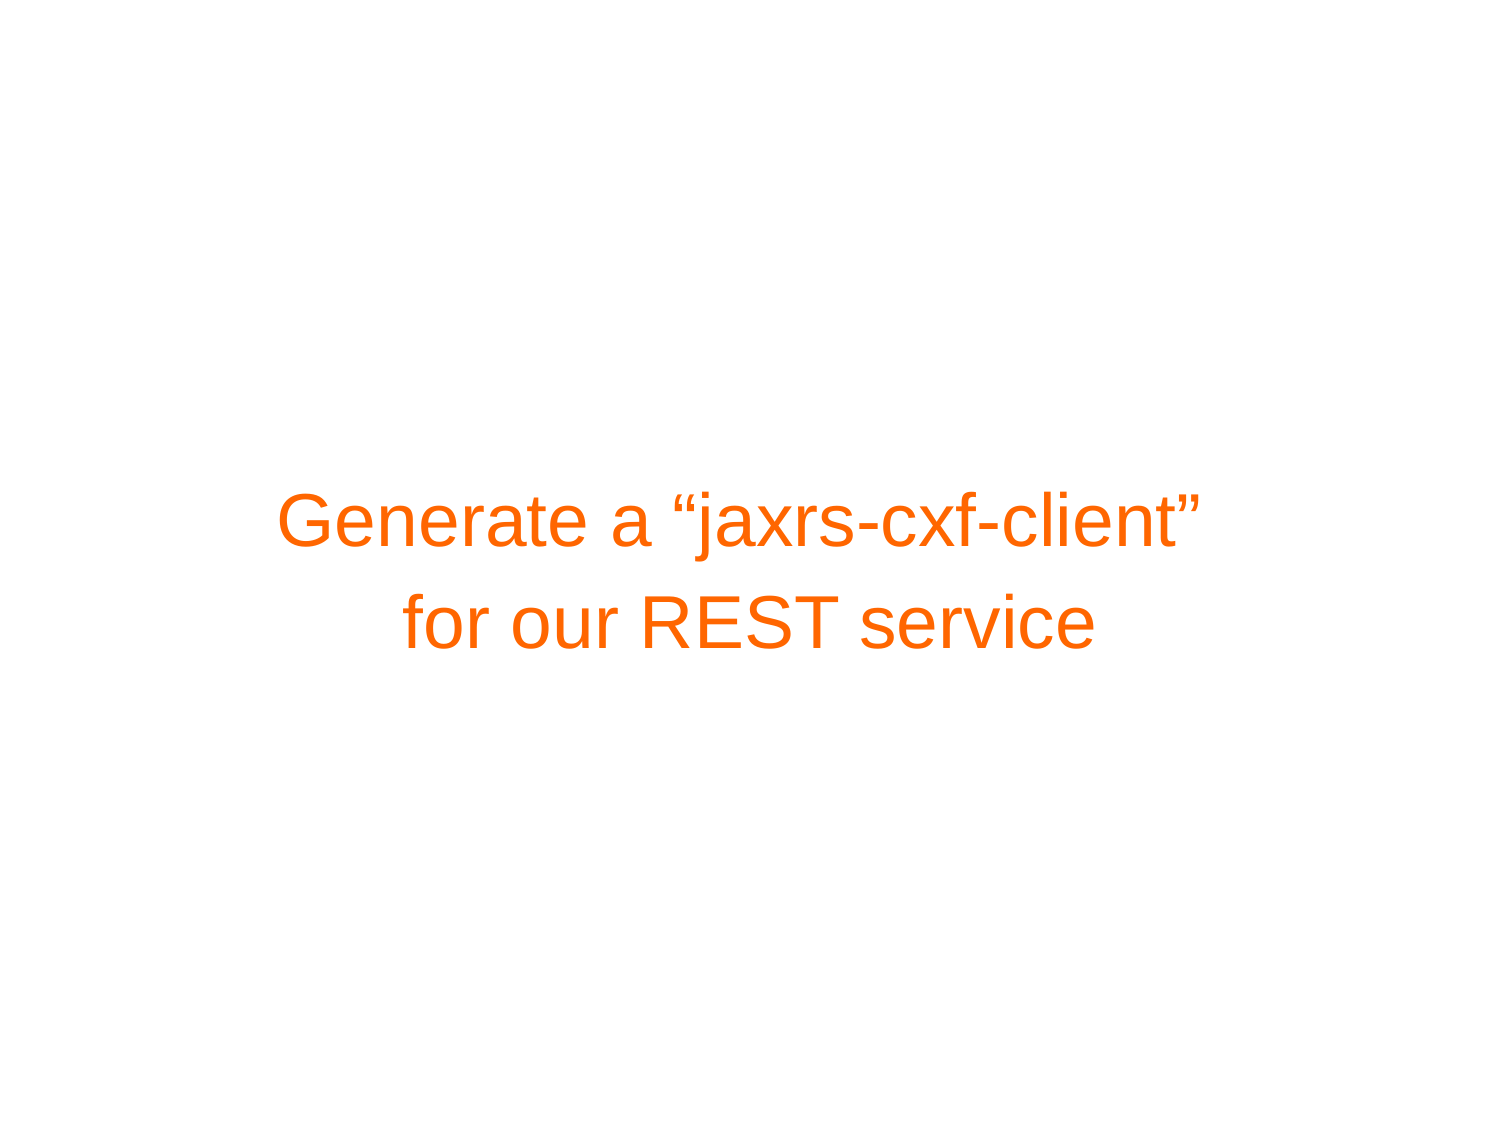

Generate a “jaxrs-cxf-client”
for our REST service